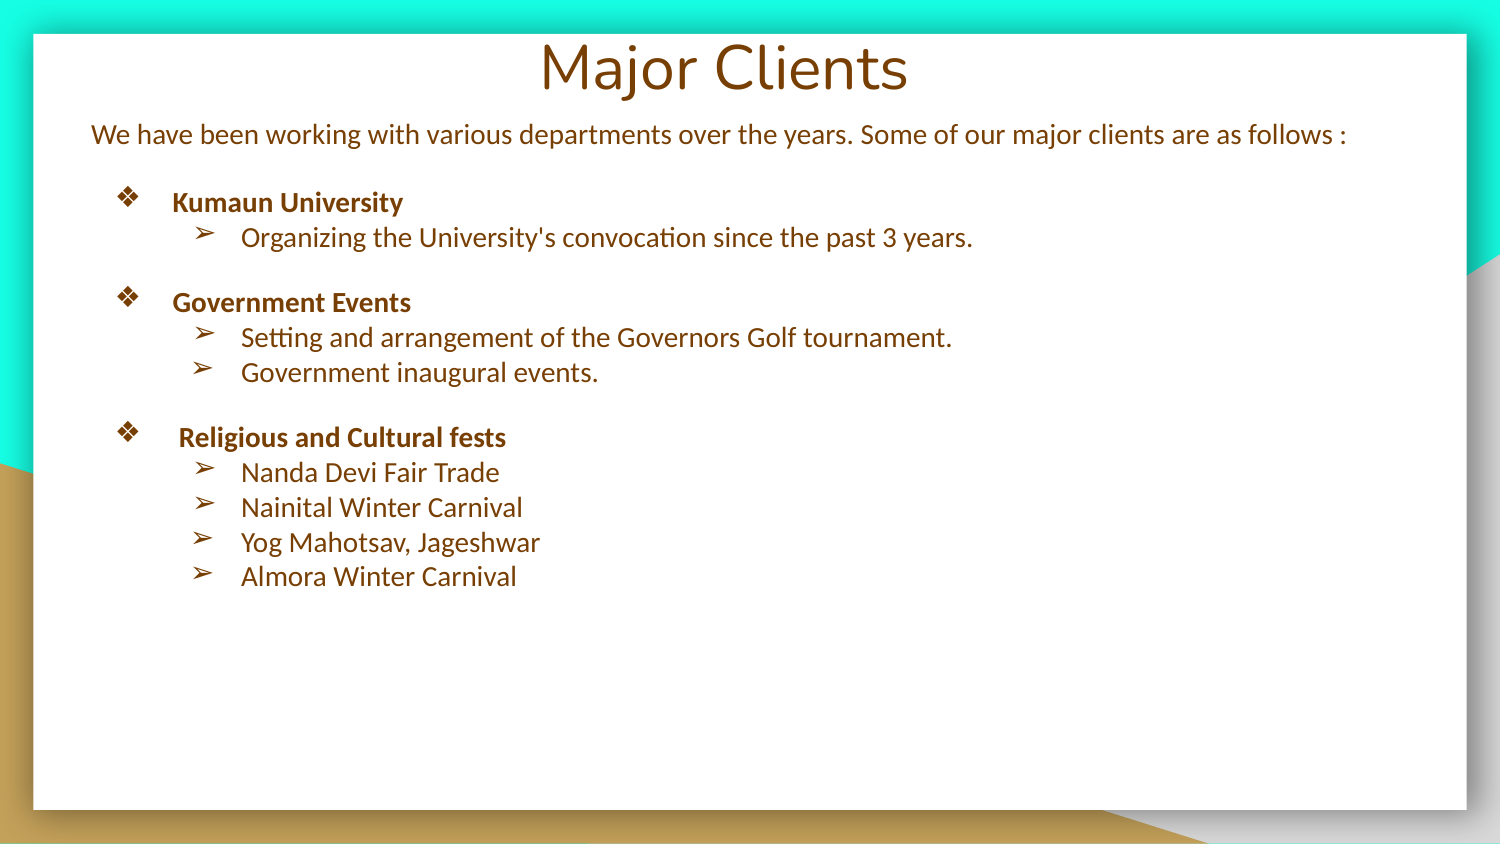

# Major Clients

We have been working with various departments over the years. Some of our major clients are as follows :
 Kumaun University
Organizing the University's convocation since the past 3 years.

 Government Events
Setting and arrangement of the Governors Golf tournament.
Government inaugural events.

  Religious and Cultural fests
Nanda Devi Fair Trade
Nainital Winter Carnival
Yog Mahotsav, Jageshwar
Almora Winter Carnival